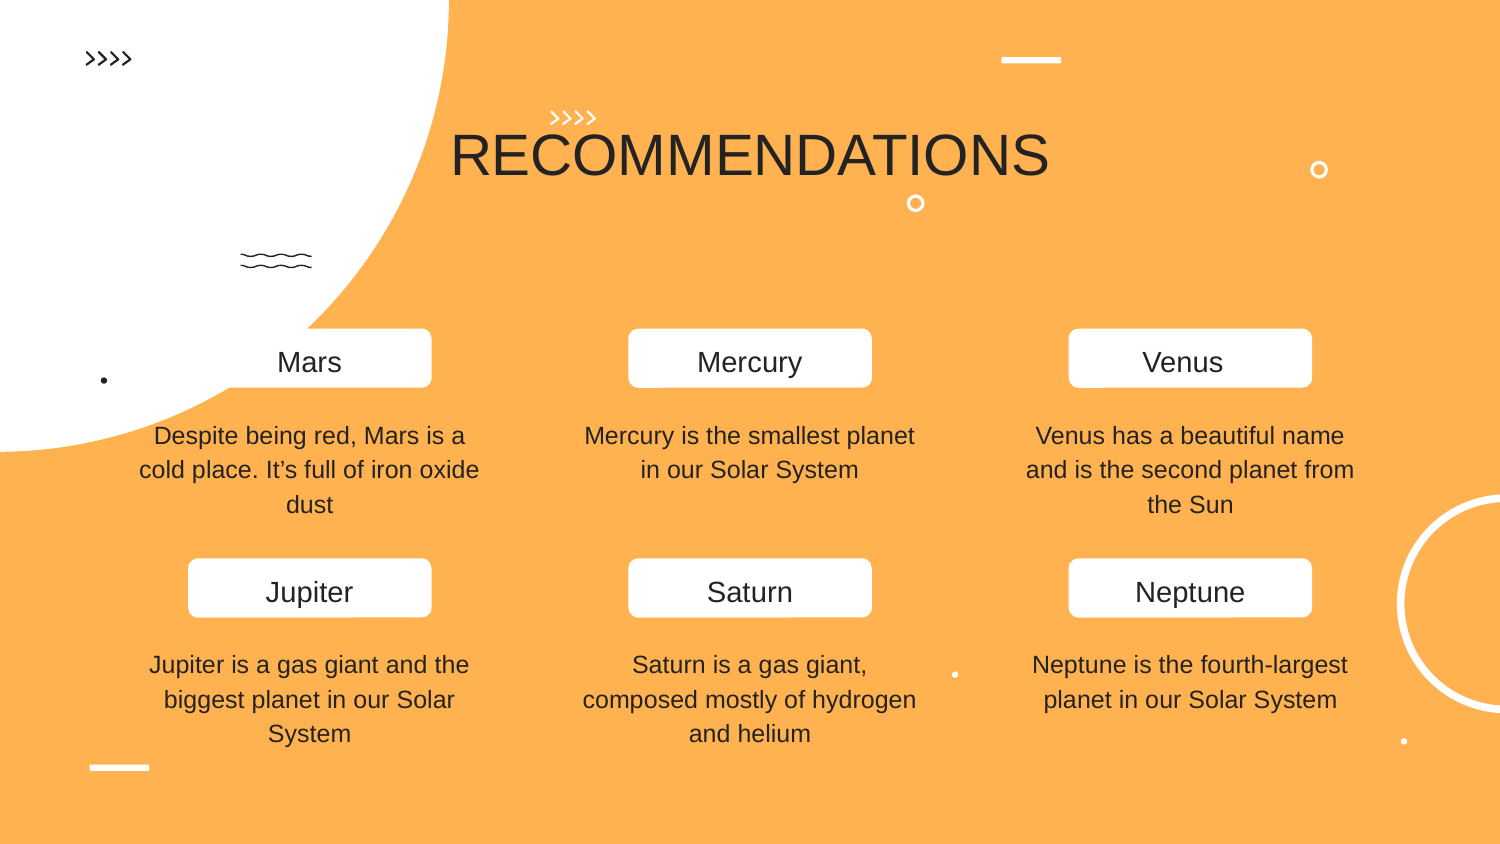

RECOMMENDATIONS
# Mars
Mercury
Venus

Despite being red, Mars is a cold place. It’s full of iron oxide dust
Mercury is the smallest planet in our Solar System
Venus has a beautiful name and is the second planet from the Sun
Jupiter
Saturn
Neptune

Jupiter is a gas giant and the biggest planet in our Solar System
Saturn is a gas giant, composed mostly of hydrogen and helium
Neptune is the fourth-largest planet in our Solar System